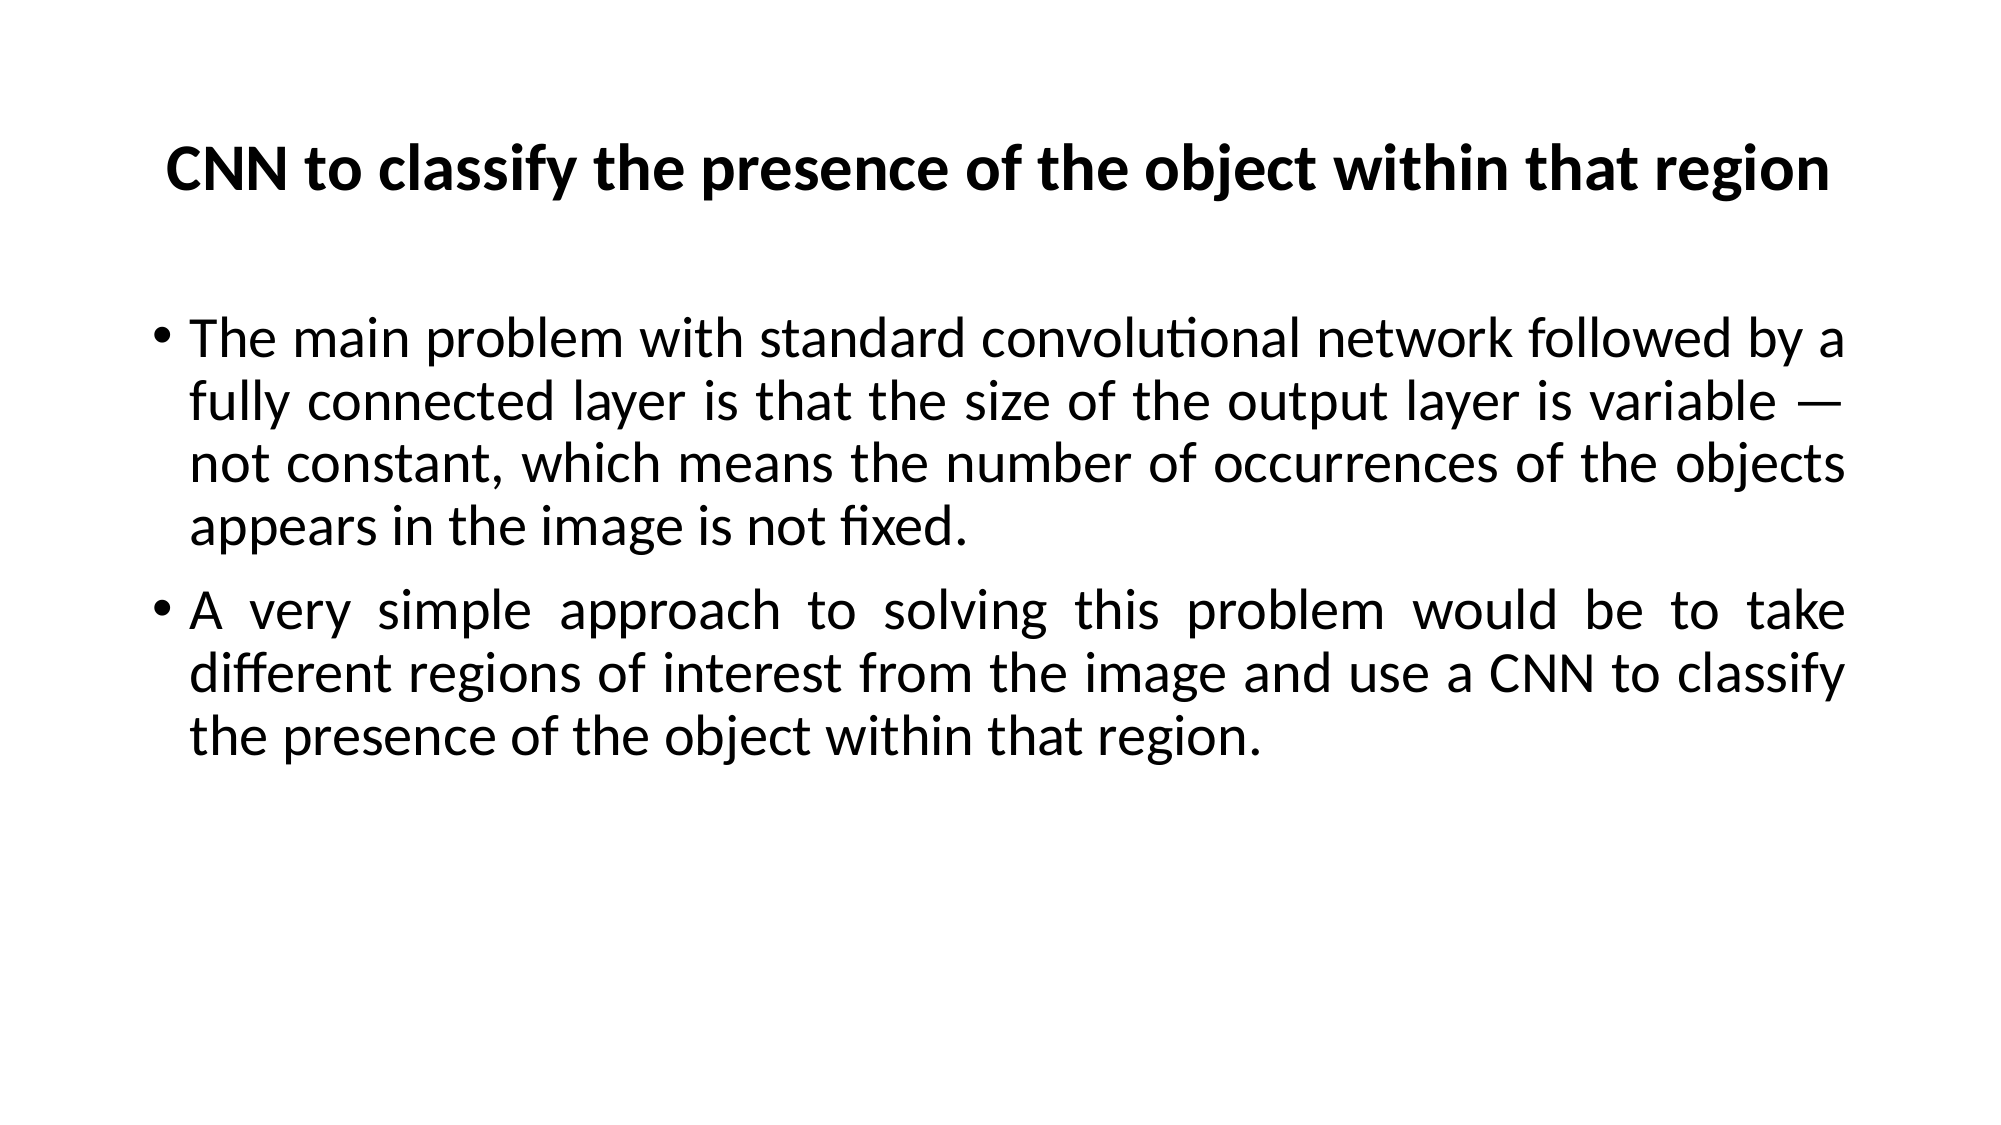

# CNN to classify the presence of the object within that region
The main problem with standard convolutional network followed by a fully connected layer is that the size of the output layer is variable — not constant, which means the number of occurrences of the objects appears in the image is not fixed.
A very simple approach to solving this problem would be to take different regions of interest from the image and use a CNN to classify the presence of the object within that region.